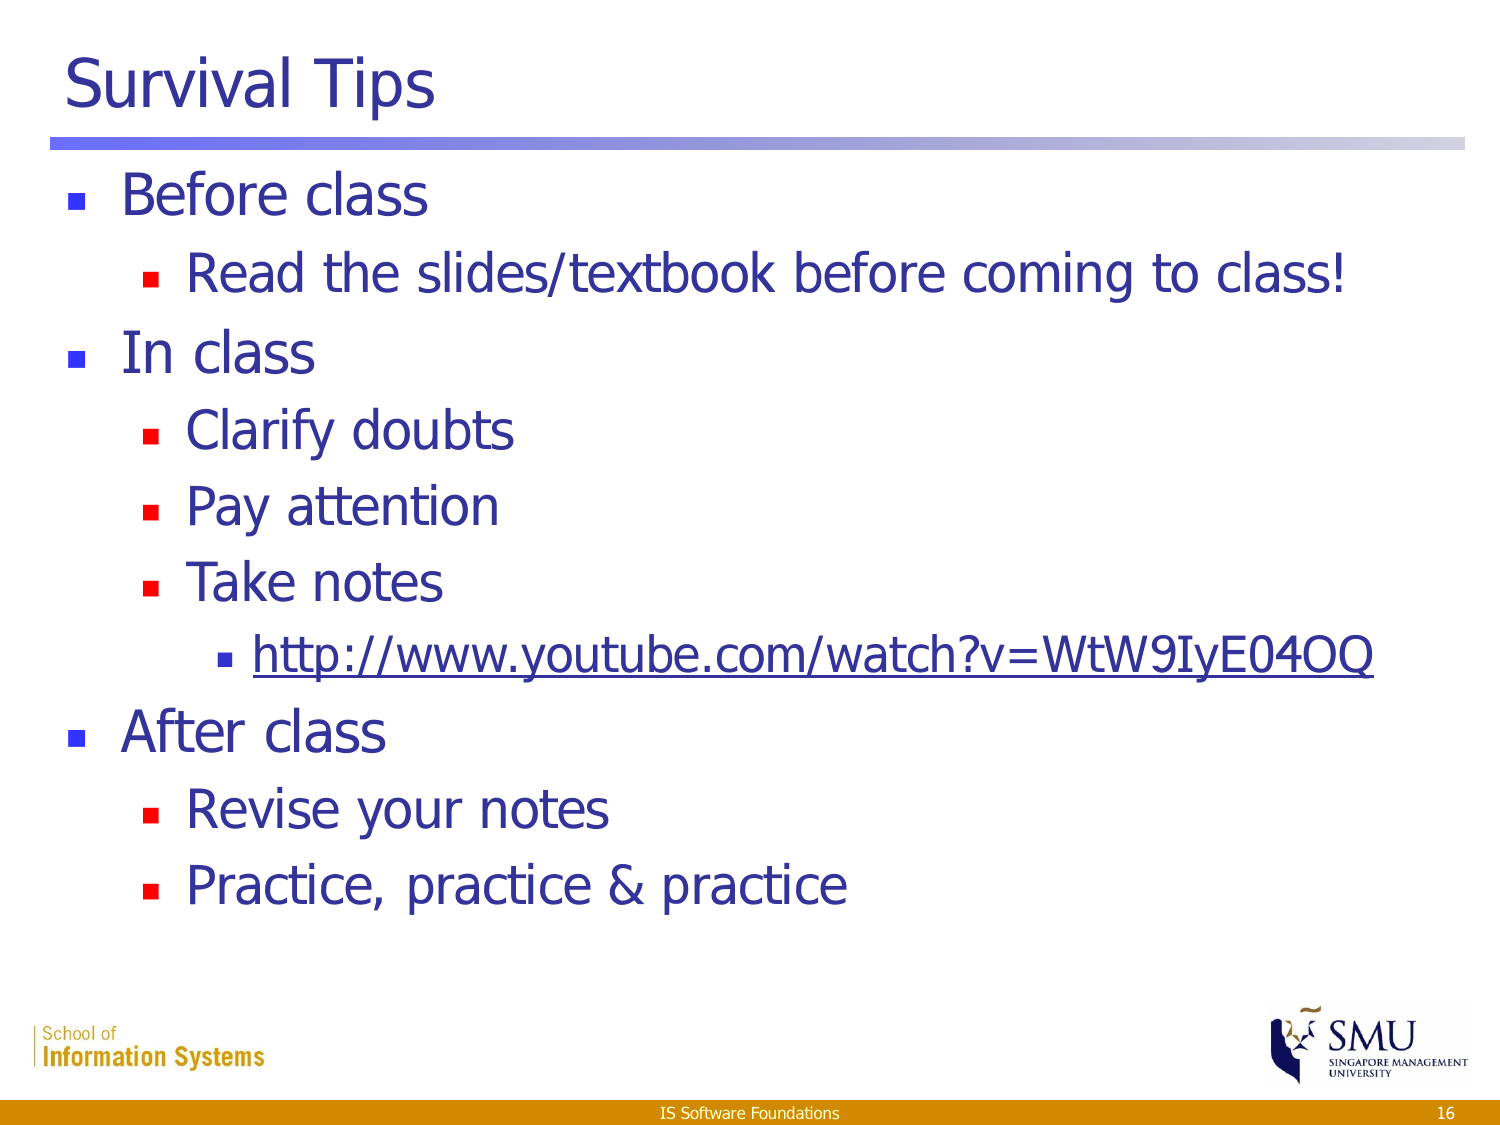

# Survival Tips
Before class
Read the slides/textbook before coming to class!
In class
Clarify doubts
Pay attention
Take notes
http://www.youtube.com/watch?v=WtW9IyE04OQ
After class
Revise your notes
Practice, practice & practice

IS Software Foundations